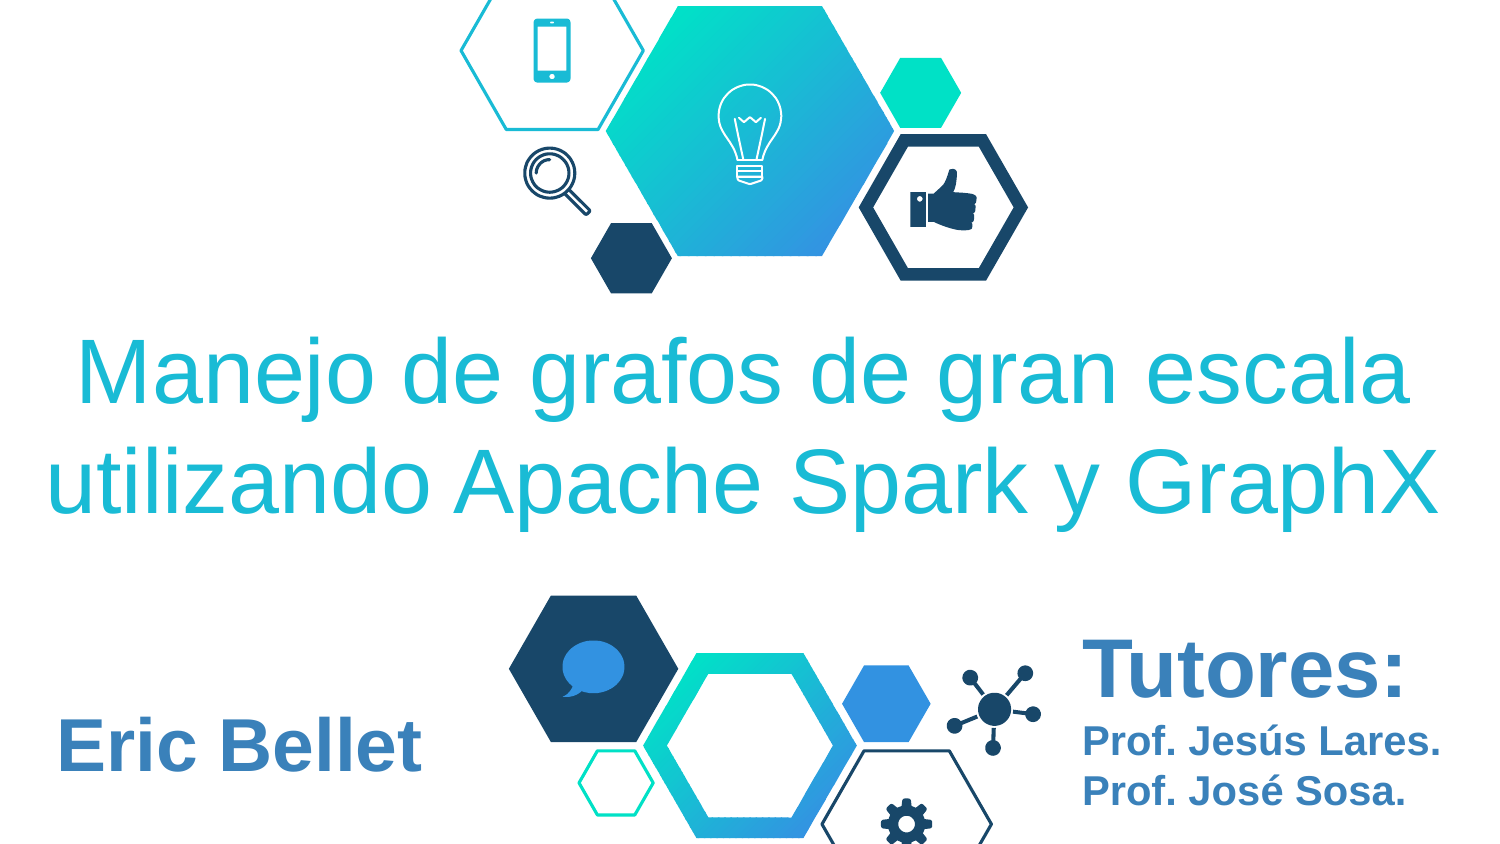

# Manejo de grafos de gran escala utilizando Apache Spark y GraphX
Tutores:
Prof. Jesús Lares.
Prof. José Sosa.

Eric Bellet